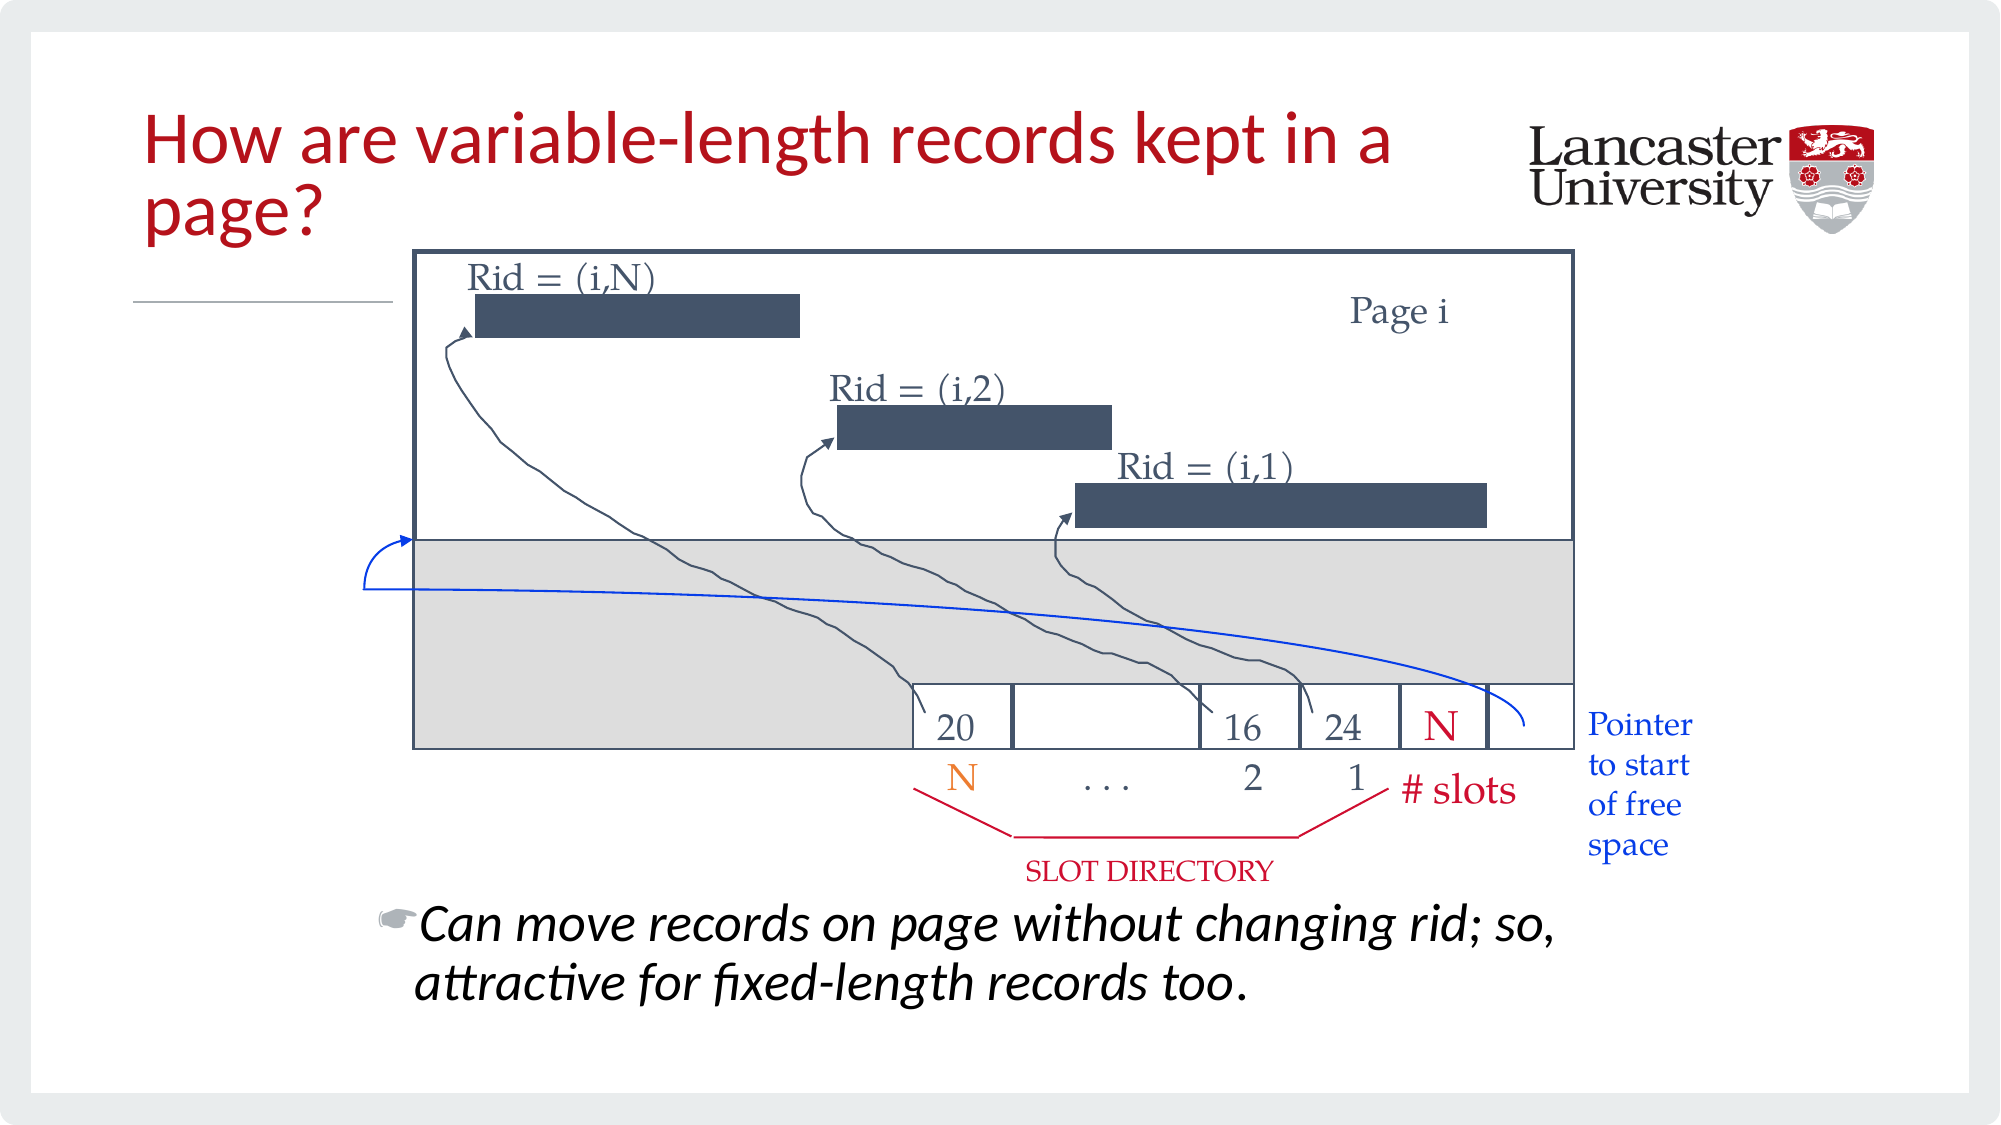

# How are variable-length records kept in a page?
Rid = (i,N)

Page i

Rid = (i,2)

Rid = (i,1)

N
Pointer
to start
of free
space
20
16
24
N           . . .            2         1
# slots

SLOT DIRECTORY
Can move records on page without changing rid; so, attractive for fixed-length records too.